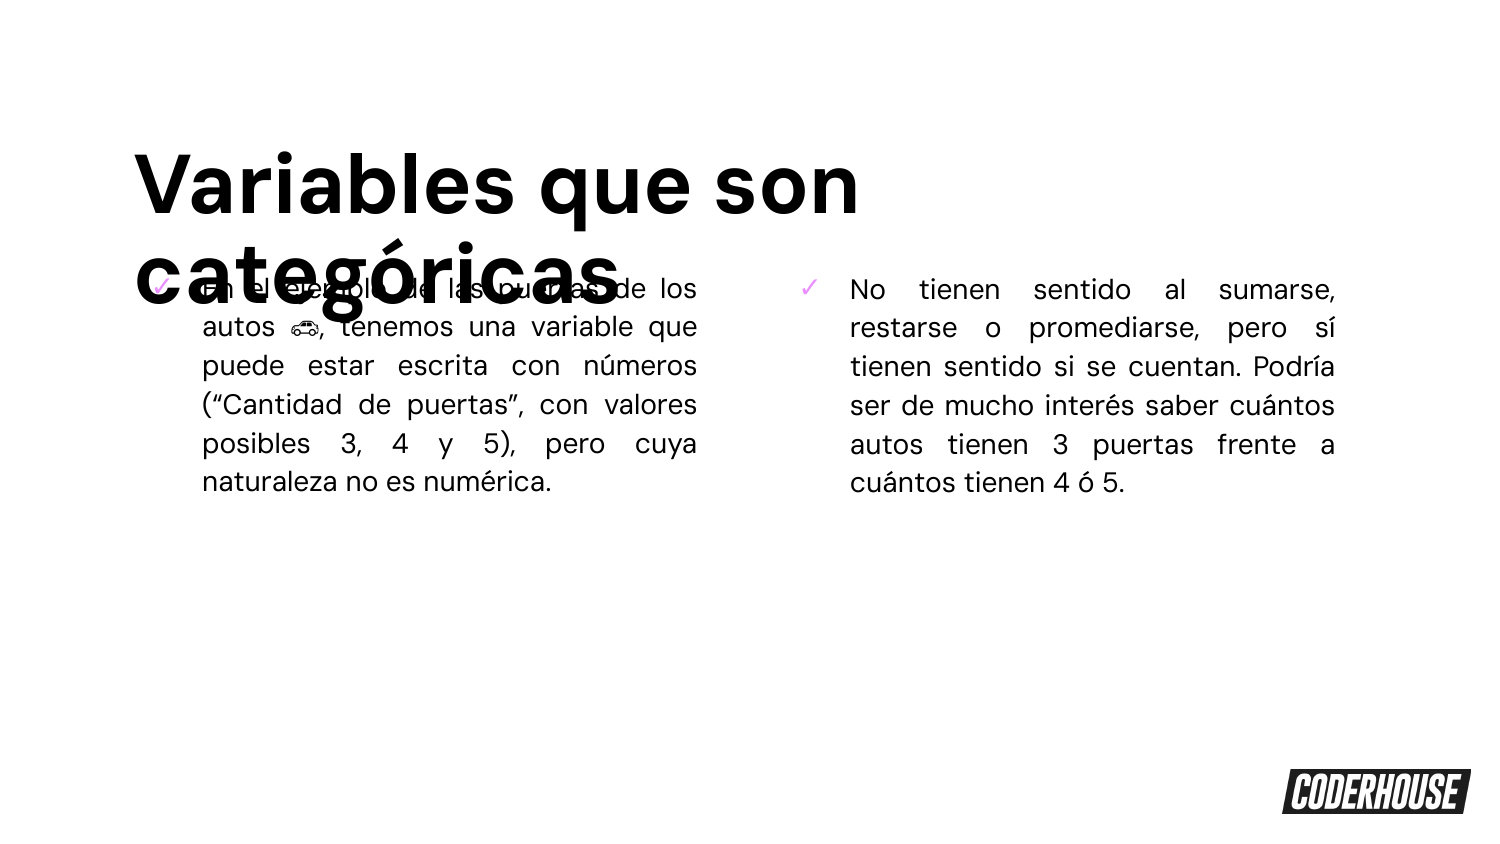

Variables que son categóricas

En el ejemplo de las puertas de los autos 🚗, tenemos una variable que puede estar escrita con números (“Cantidad de puertas”, con valores posibles 3, 4 y 5), pero cuya naturaleza no es numérica.
No tienen sentido al sumarse, restarse o promediarse, pero sí tienen sentido si se cuentan. Podría ser de mucho interés saber cuántos autos tienen 3 puertas frente a cuántos tienen 4 ó 5.